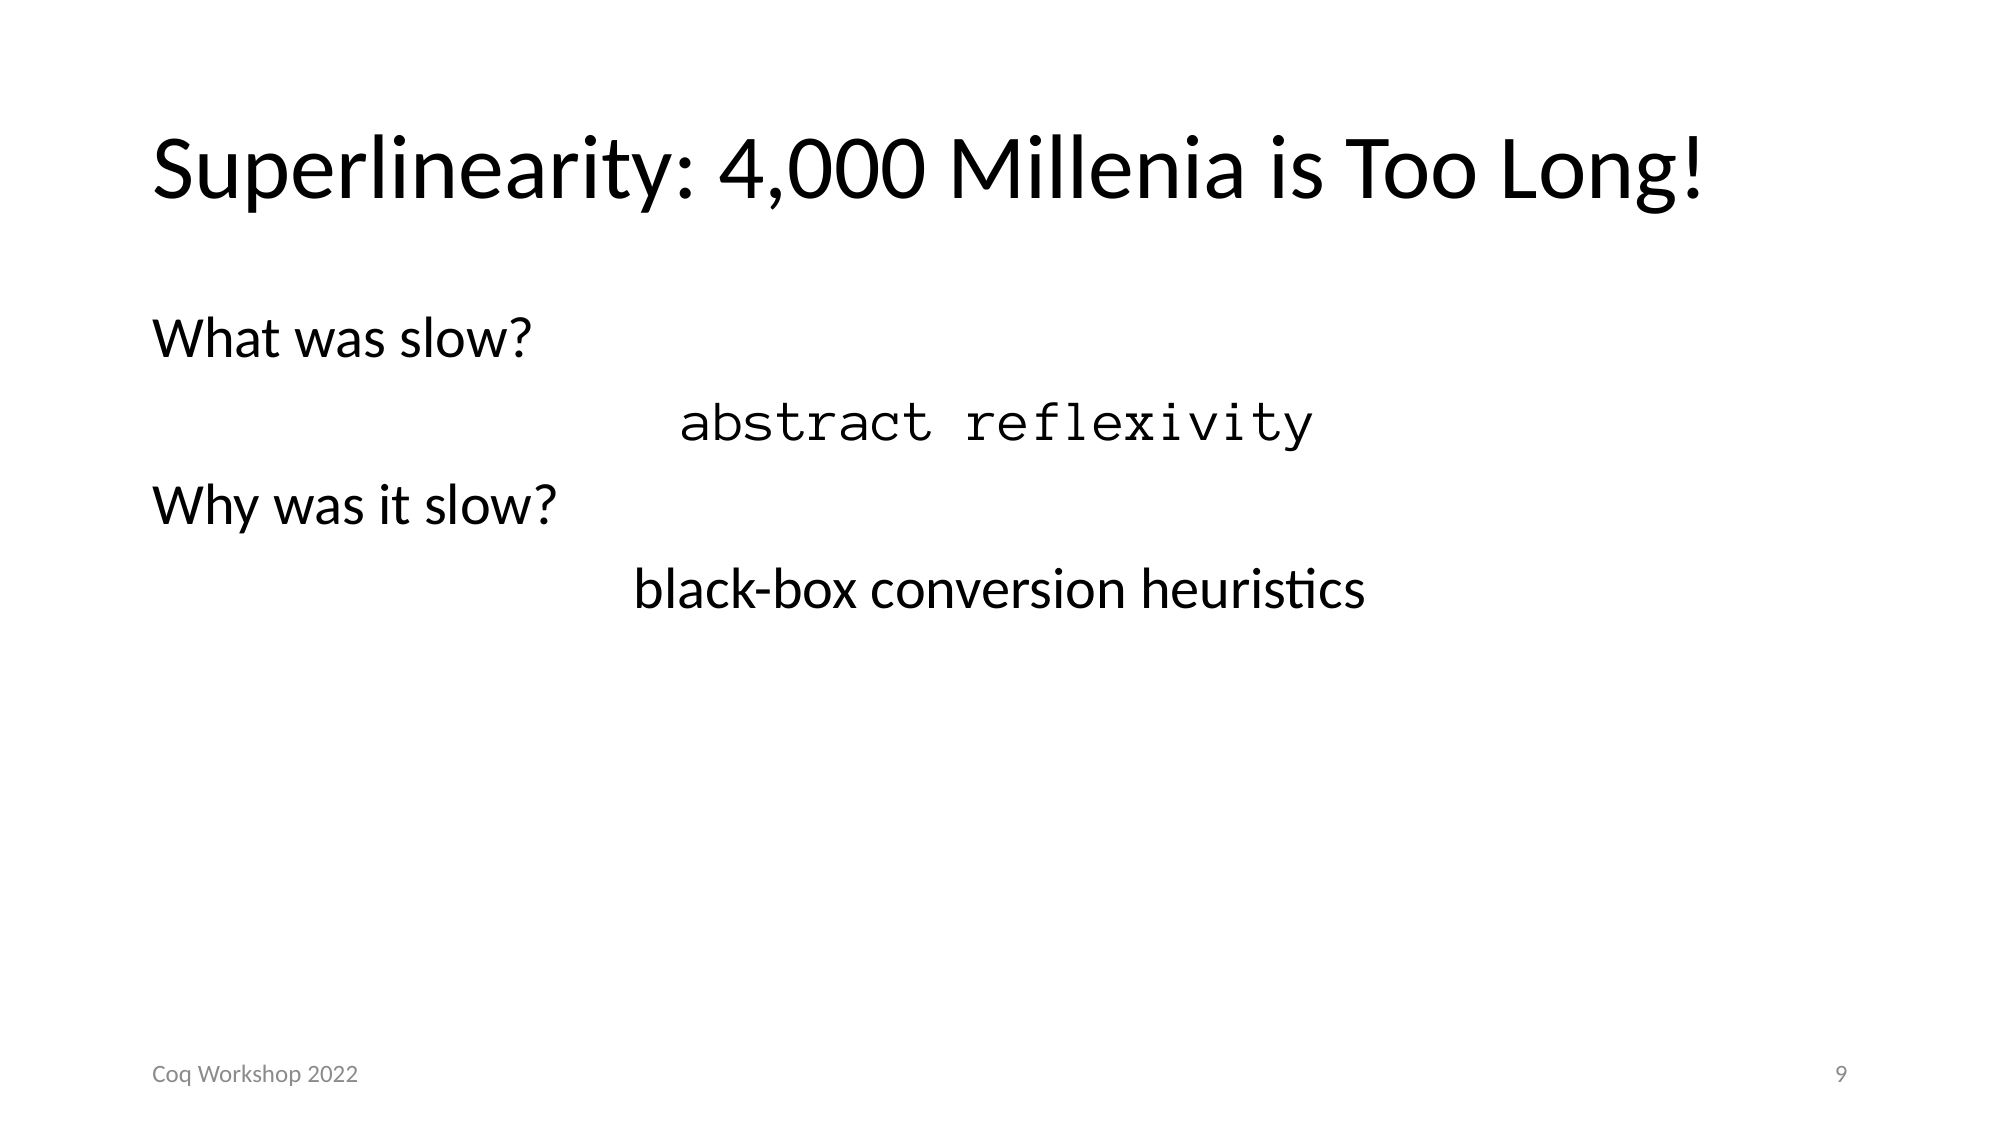

# Superlinearity: 4,000 Millenia is Too Long!
What was slow?
abstract reflexivity
Why was it slow?
black-box conversion heuristics
Coq Workshop 2022
9